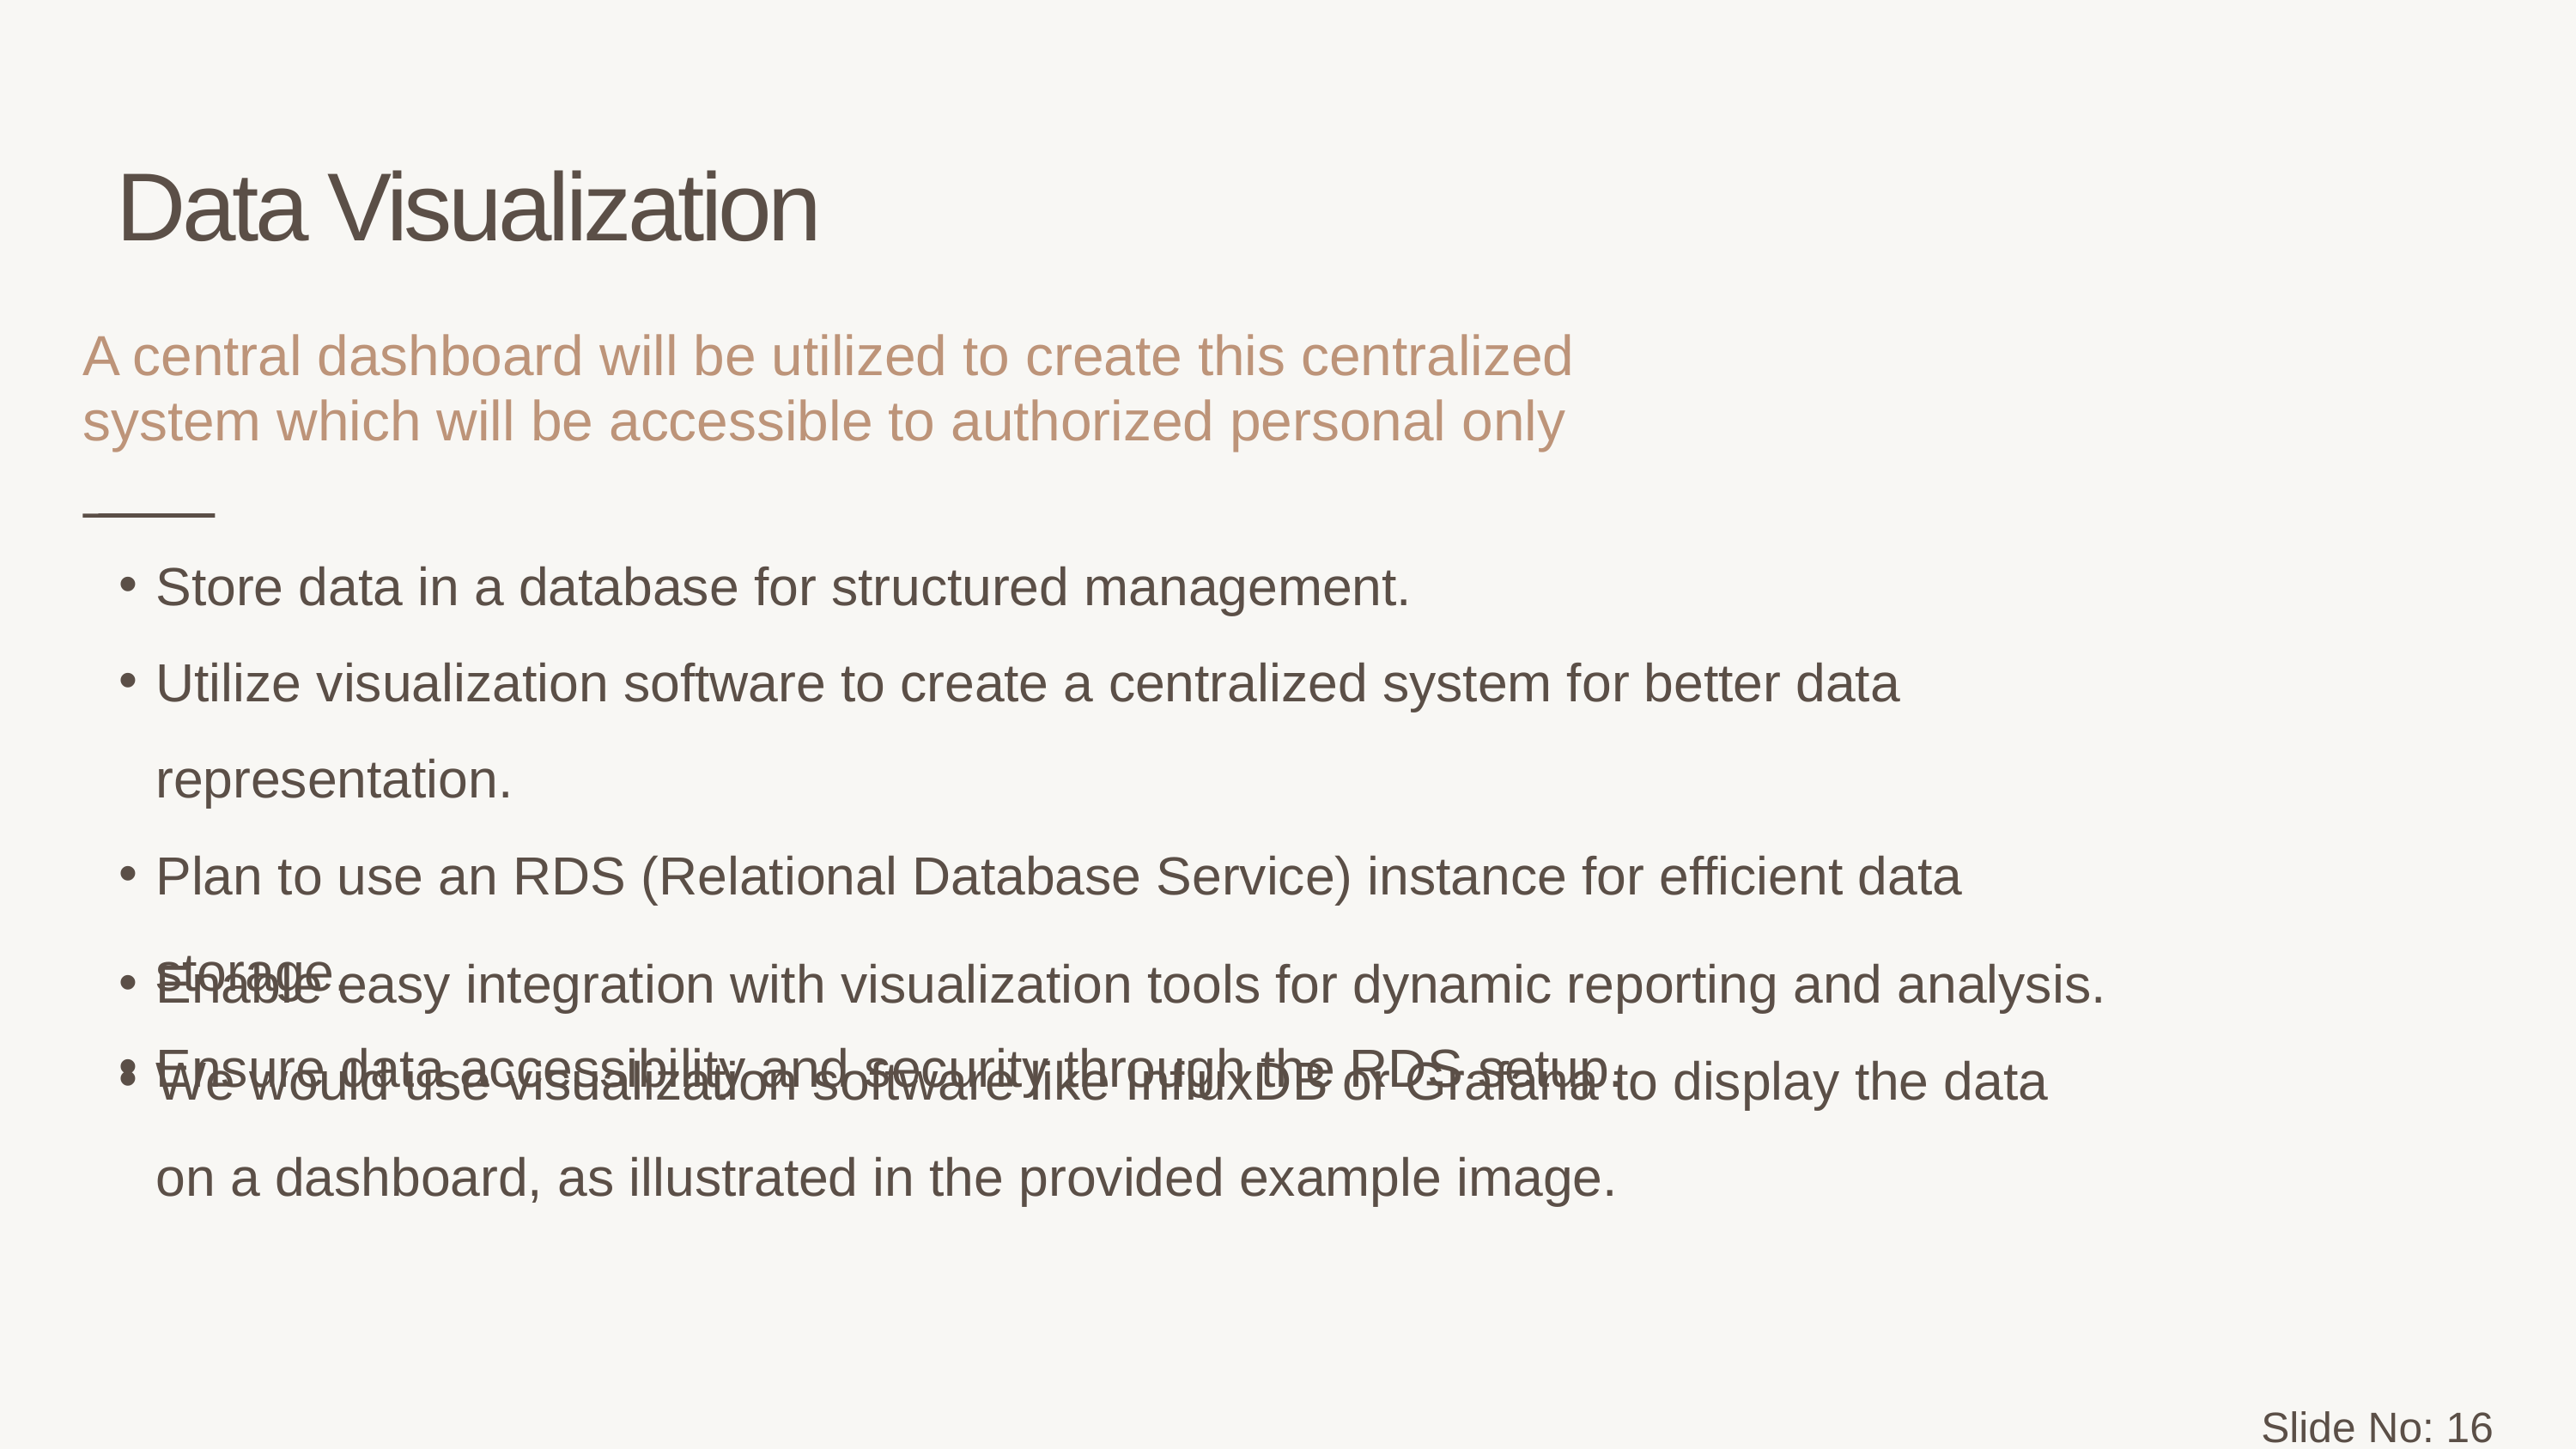

Data Visualization
A central dashboard will be utilized to create this centralized system which will be accessible to authorized personal only

Store data in a database for structured management.
Utilize visualization software to create a centralized system for better data representation.
Plan to use an RDS (Relational Database Service) instance for efficient data storage.
Ensure data accessibility and security through the RDS setup.

Enable easy integration with visualization tools for dynamic reporting and analysis.
We would use visualization software like InfluxDB or Grafana to display the data on a dashboard, as illustrated in the provided example image.
Slide No: 16